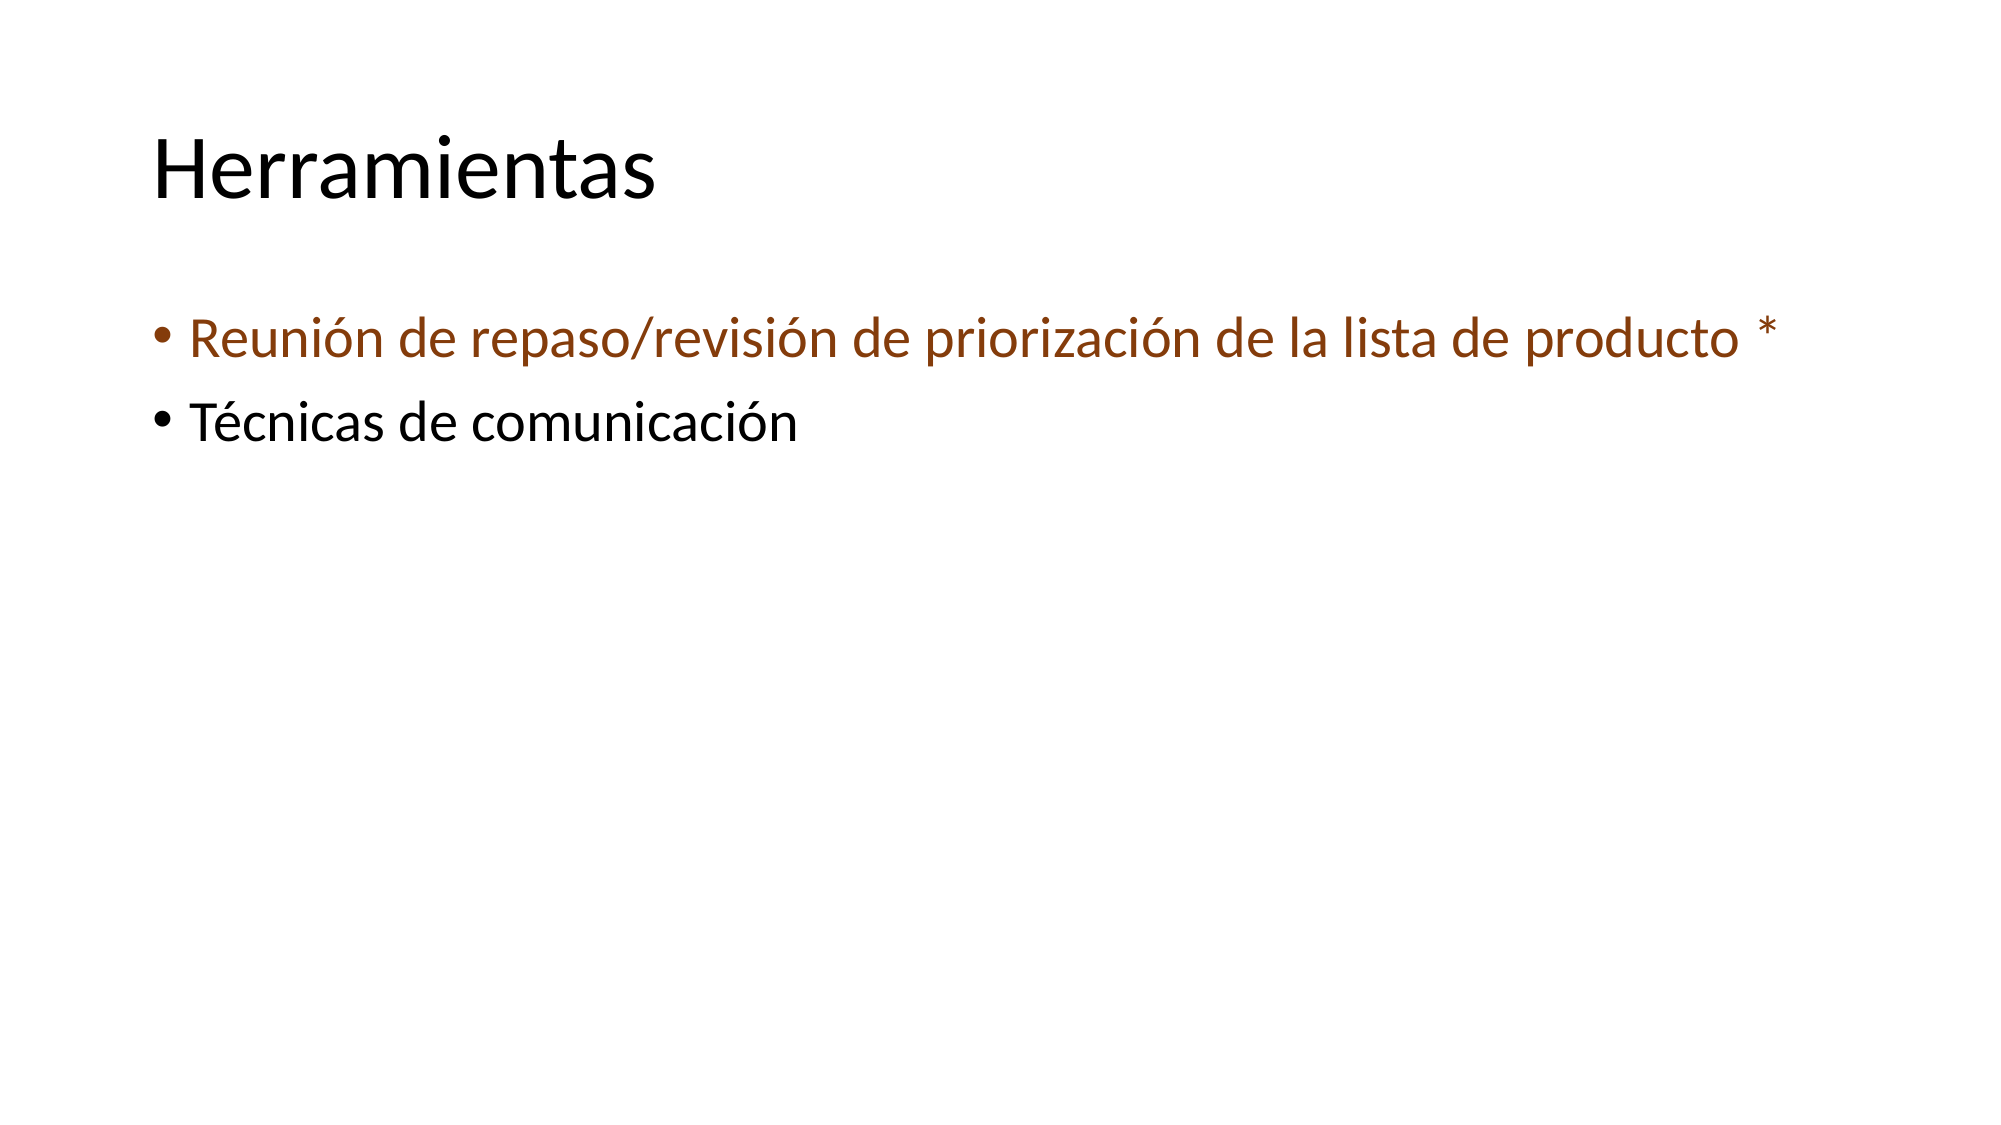

# Herramientas
Reunión de repaso/revisión de priorización de la lista de producto *
Técnicas de comunicación